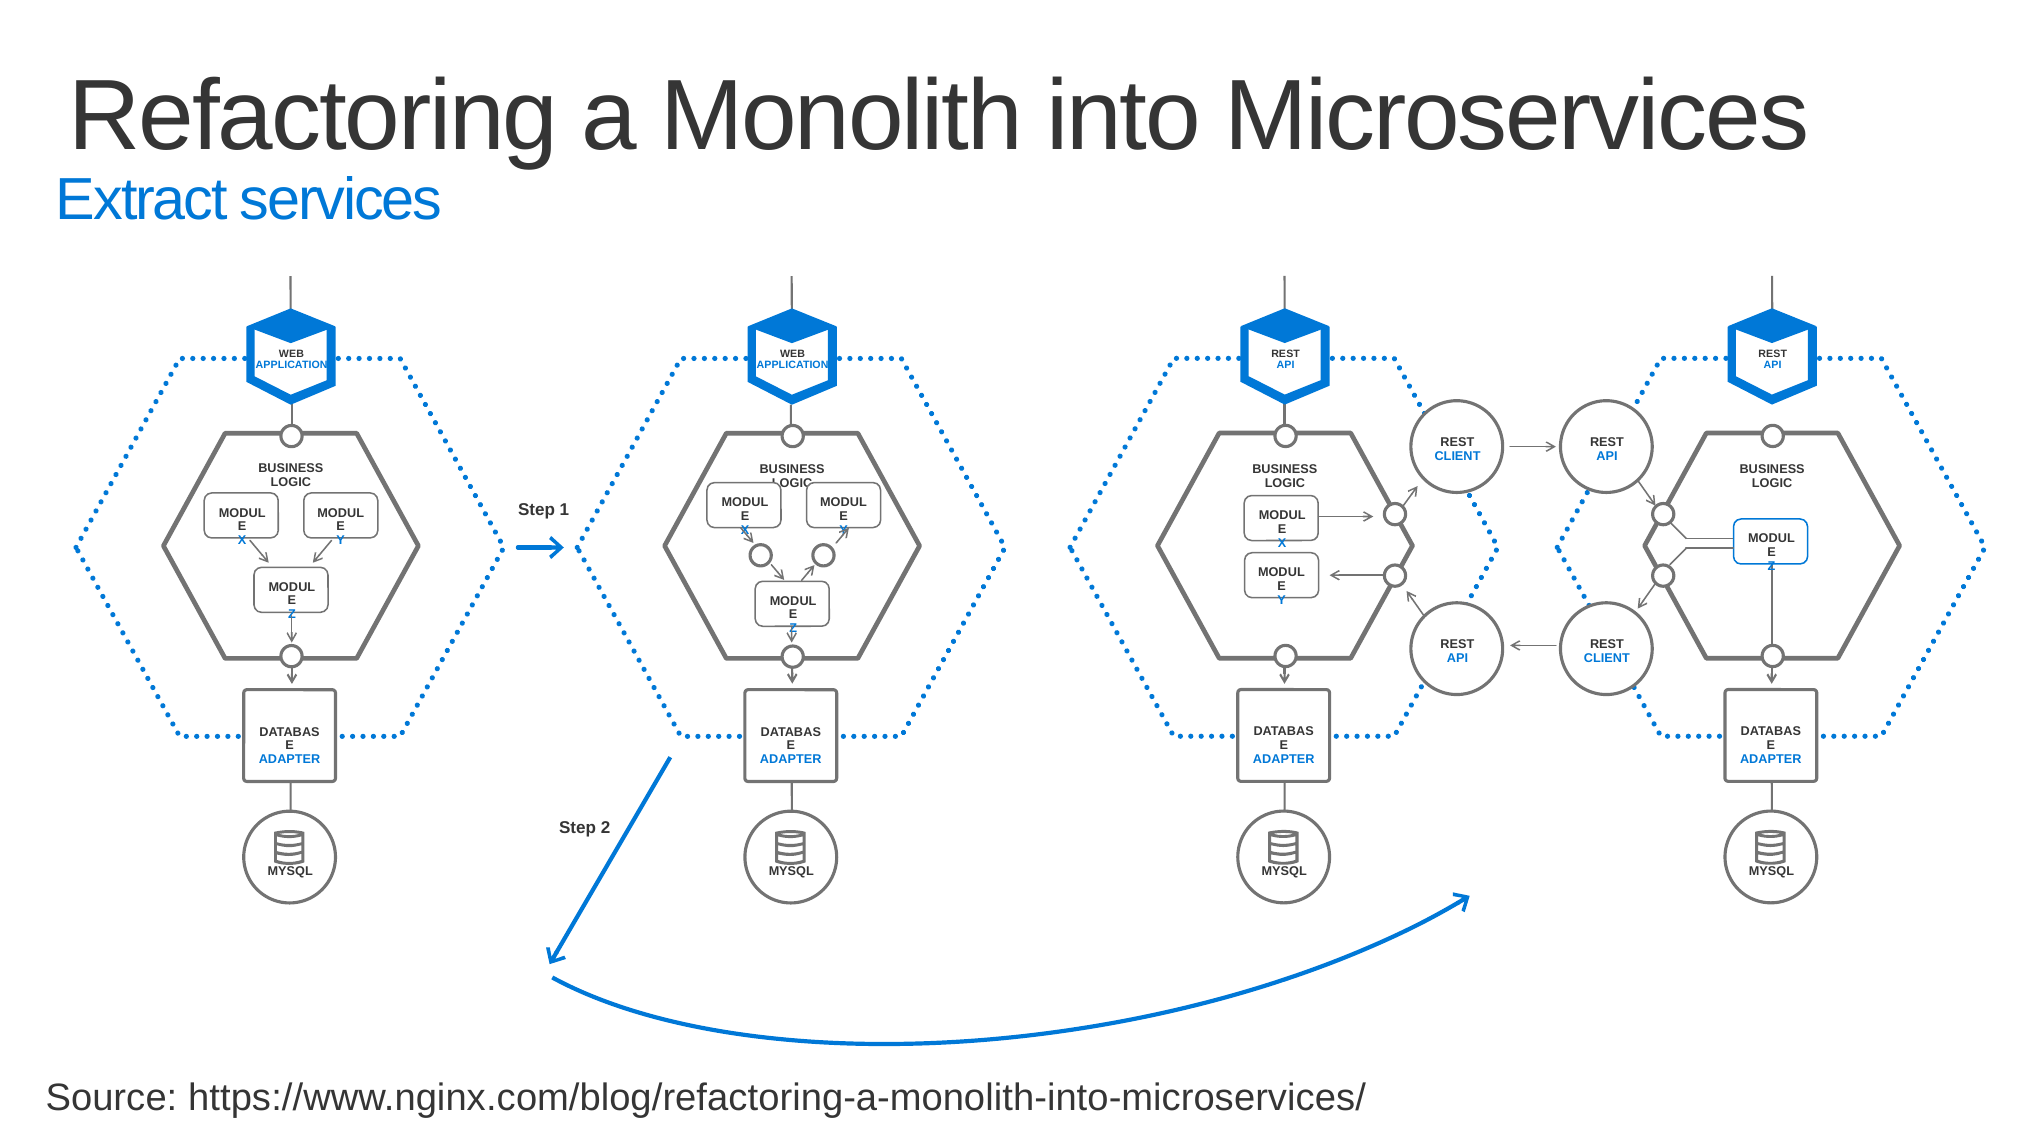

# Refactoring a Monolith into Microservices
Extract services

REST
API

REST
API

REST
CLIENT

REST
API

BUSINESS LOGIC

BUSINESS LOGIC
MODULE
X

MODULE
Z

MODULE
Y

REST
API

REST
CLIENT

DATABASE
ADAPTER

DATABASE
ADAPTER

MYSQL

MYSQL

WEB
APPLICATION

WEB
APPLICATION

BUSINESS LOGIC

BUSINESS LOGIC
MODULE
X

MODULE
Y

MODULE
X

MODULE
Y

Step 1

MODULE
Z

MODULE
Z

DATABASE
ADAPTER

DATABASE
ADAPTER
Step 2

MYSQL

MYSQL
Source: https://www.nginx.com/blog/refactoring-a-monolith-into-microservices/